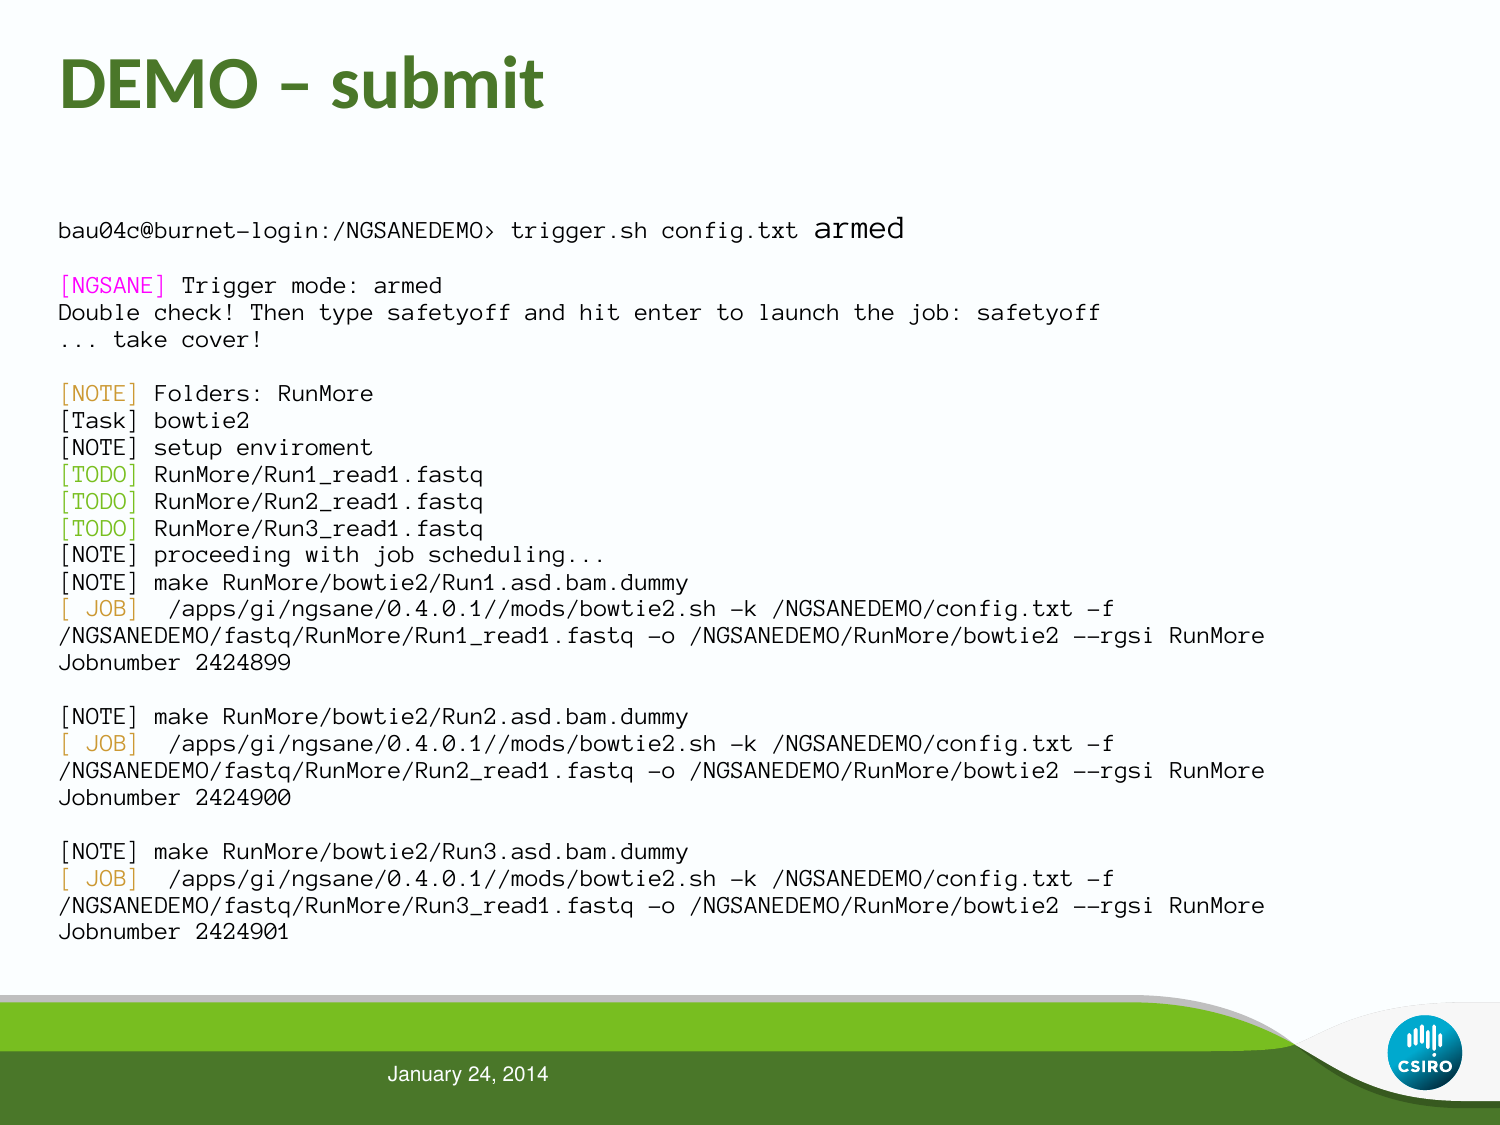

# DEMO – submit
bau04c@burnet-login:/NGSANEDEMO> trigger.sh config.txt armed

[NGSANE] Trigger mode: armed
Double check! Then type safetyoff and hit enter to launch the job: safetyoff
... take cover!

[NOTE] Folders: RunMore
[Task] bowtie2
[NOTE] setup enviroment
[TODO] RunMore/Run1_read1.fastq
[TODO] RunMore/Run2_read1.fastq
[TODO] RunMore/Run3_read1.fastq
[NOTE] proceeding with job scheduling...
[NOTE] make RunMore/bowtie2/Run1.asd.bam.dummy
[ JOB]  /apps/gi/ngsane/0.4.0.1//mods/bowtie2.sh -k /NGSANEDEMO/config.txt -f /NGSANEDEMO/fastq/RunMore/Run1_read1.fastq -o /NGSANEDEMO/RunMore/bowtie2 --rgsi RunMore
Jobnumber 2424899

[NOTE] make RunMore/bowtie2/Run2.asd.bam.dummy
[ JOB]  /apps/gi/ngsane/0.4.0.1//mods/bowtie2.sh -k /NGSANEDEMO/config.txt -f /NGSANEDEMO/fastq/RunMore/Run2_read1.fastq -o /NGSANEDEMO/RunMore/bowtie2 --rgsi RunMore
Jobnumber 2424900

[NOTE] make RunMore/bowtie2/Run3.asd.bam.dummy
[ JOB]  /apps/gi/ngsane/0.4.0.1//mods/bowtie2.sh -k /NGSANEDEMO/config.txt -f /NGSANEDEMO/fastq/RunMore/Run3_read1.fastq -o /NGSANEDEMO/RunMore/bowtie2 --rgsi RunMore
Jobnumber 2424901

January 24, 2014